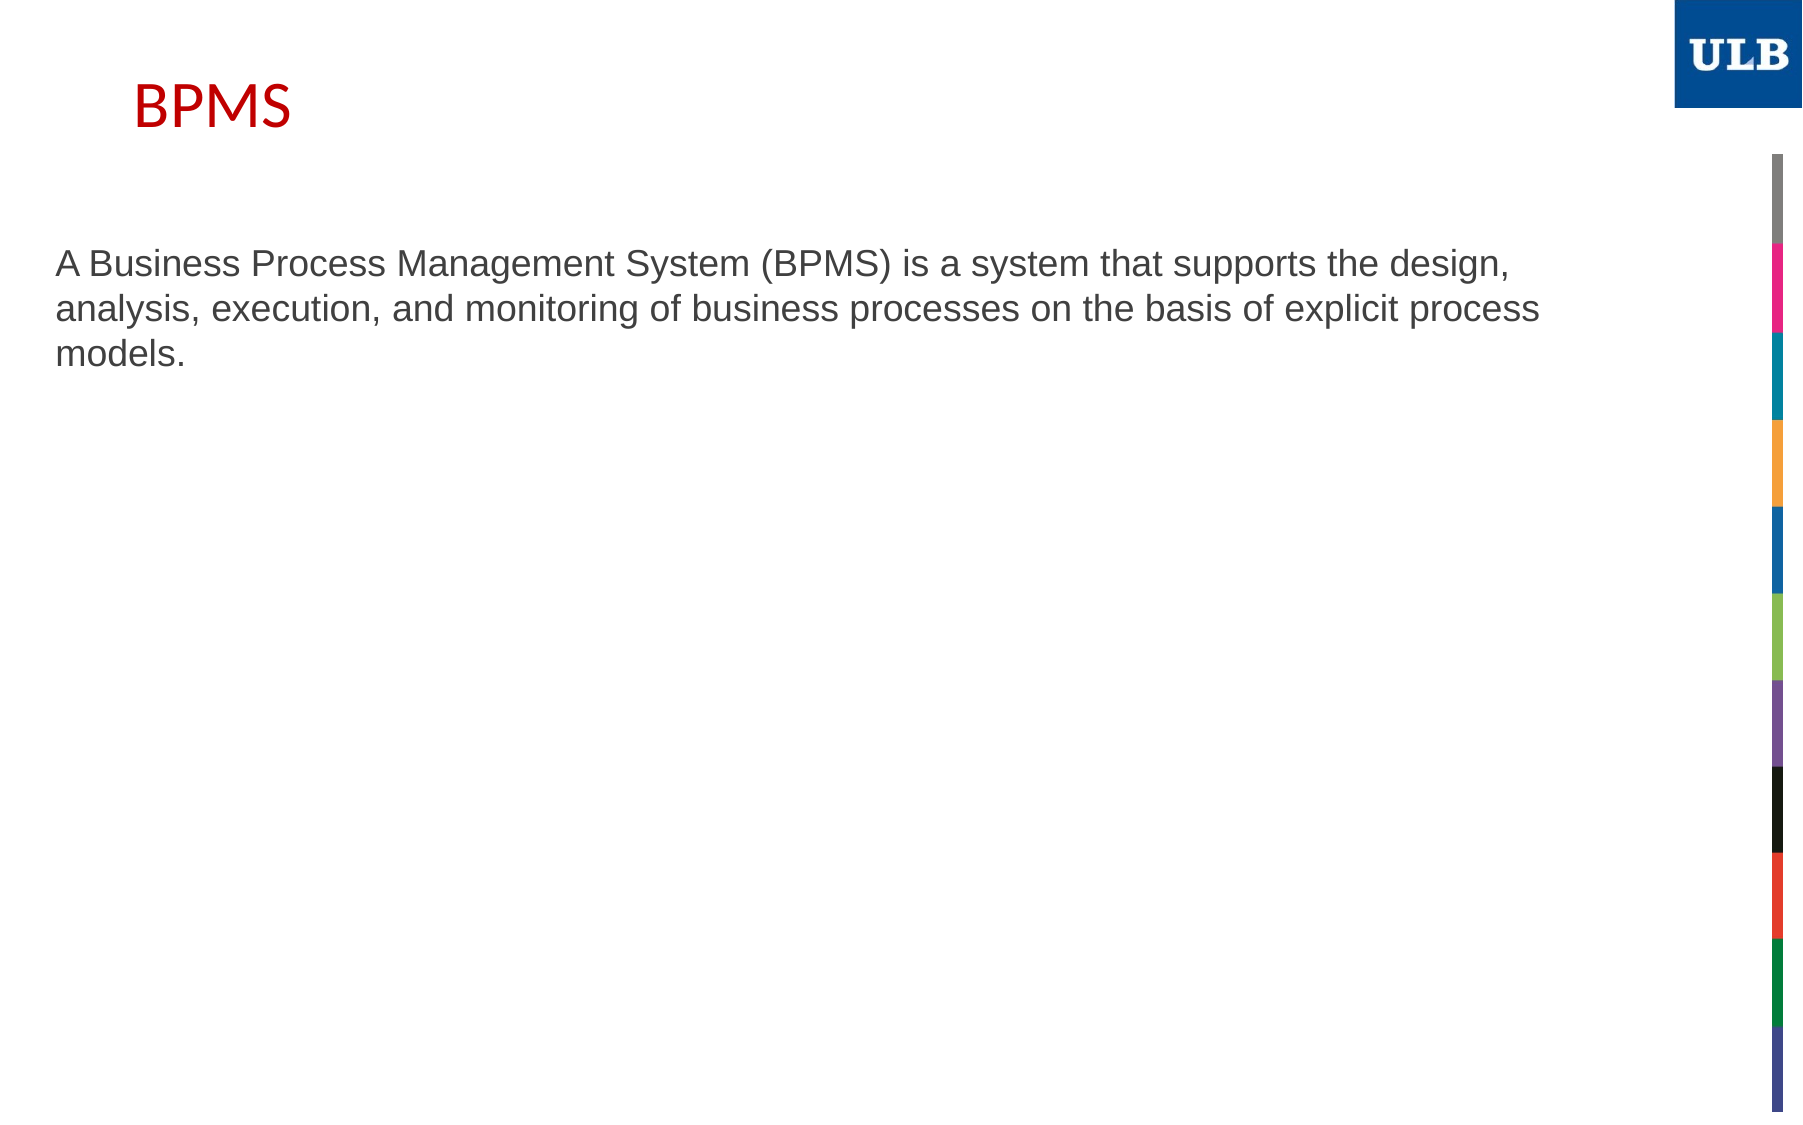

# BPMS
A Business Process Management System (BPMS) is a system that supports the design, analysis, execution, and monitoring of business processes on the basis of explicit process models.